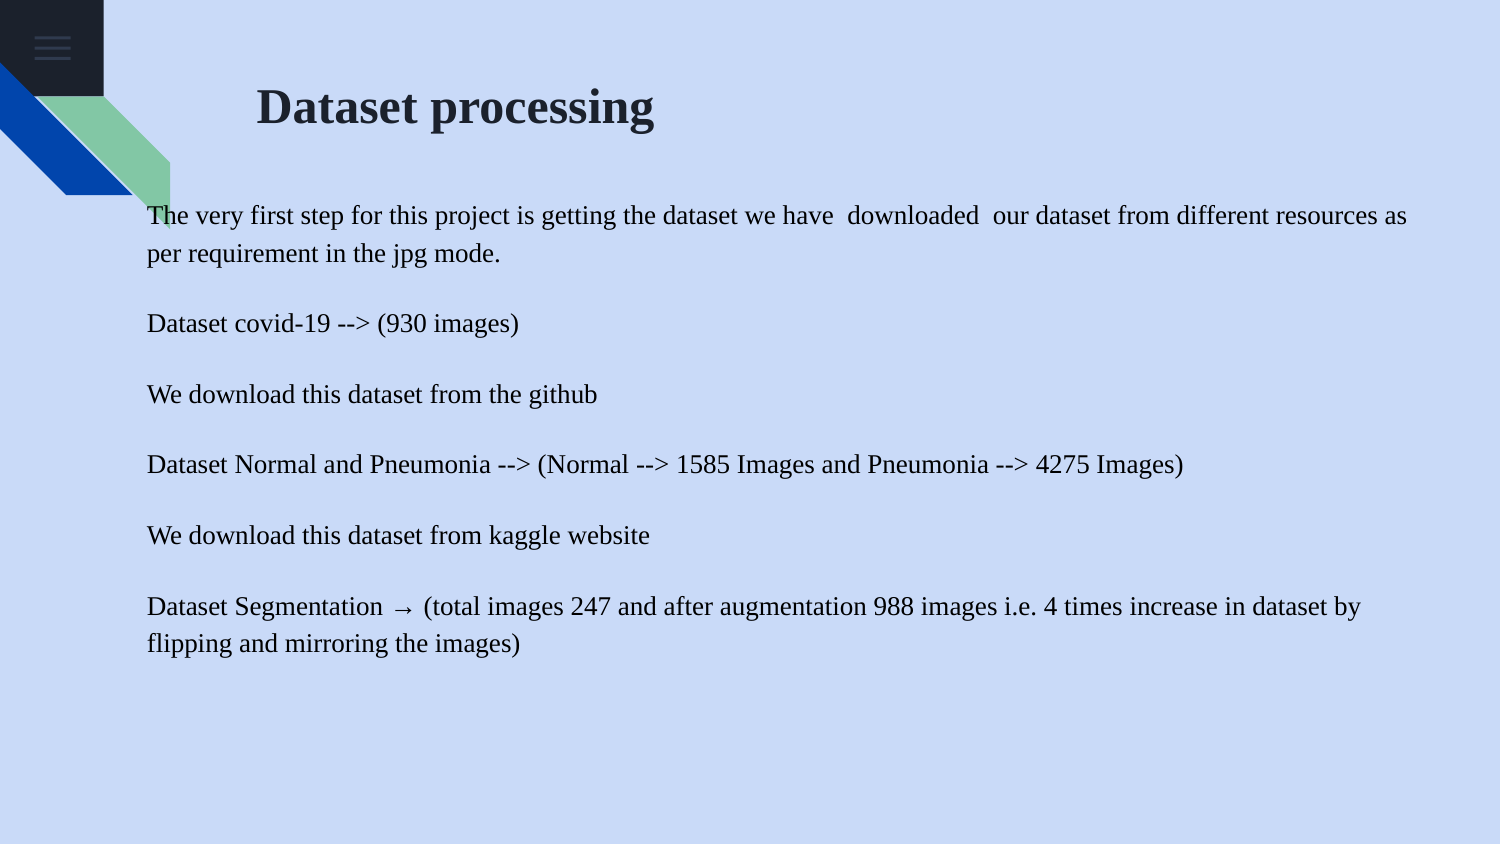

# Dataset processing
The very first step for this project is getting the dataset we have  downloaded  our dataset from different resources as per requirement in the jpg mode.
Dataset covid-19 --> (930 images)
We download this dataset from the github
Dataset Normal and Pneumonia --> (Normal --> 1585 Images and Pneumonia --> 4275 Images)
We download this dataset from kaggle website
Dataset Segmentation → (total images 247 and after augmentation 988 images i.e. 4 times increase in dataset by flipping and mirroring the images)